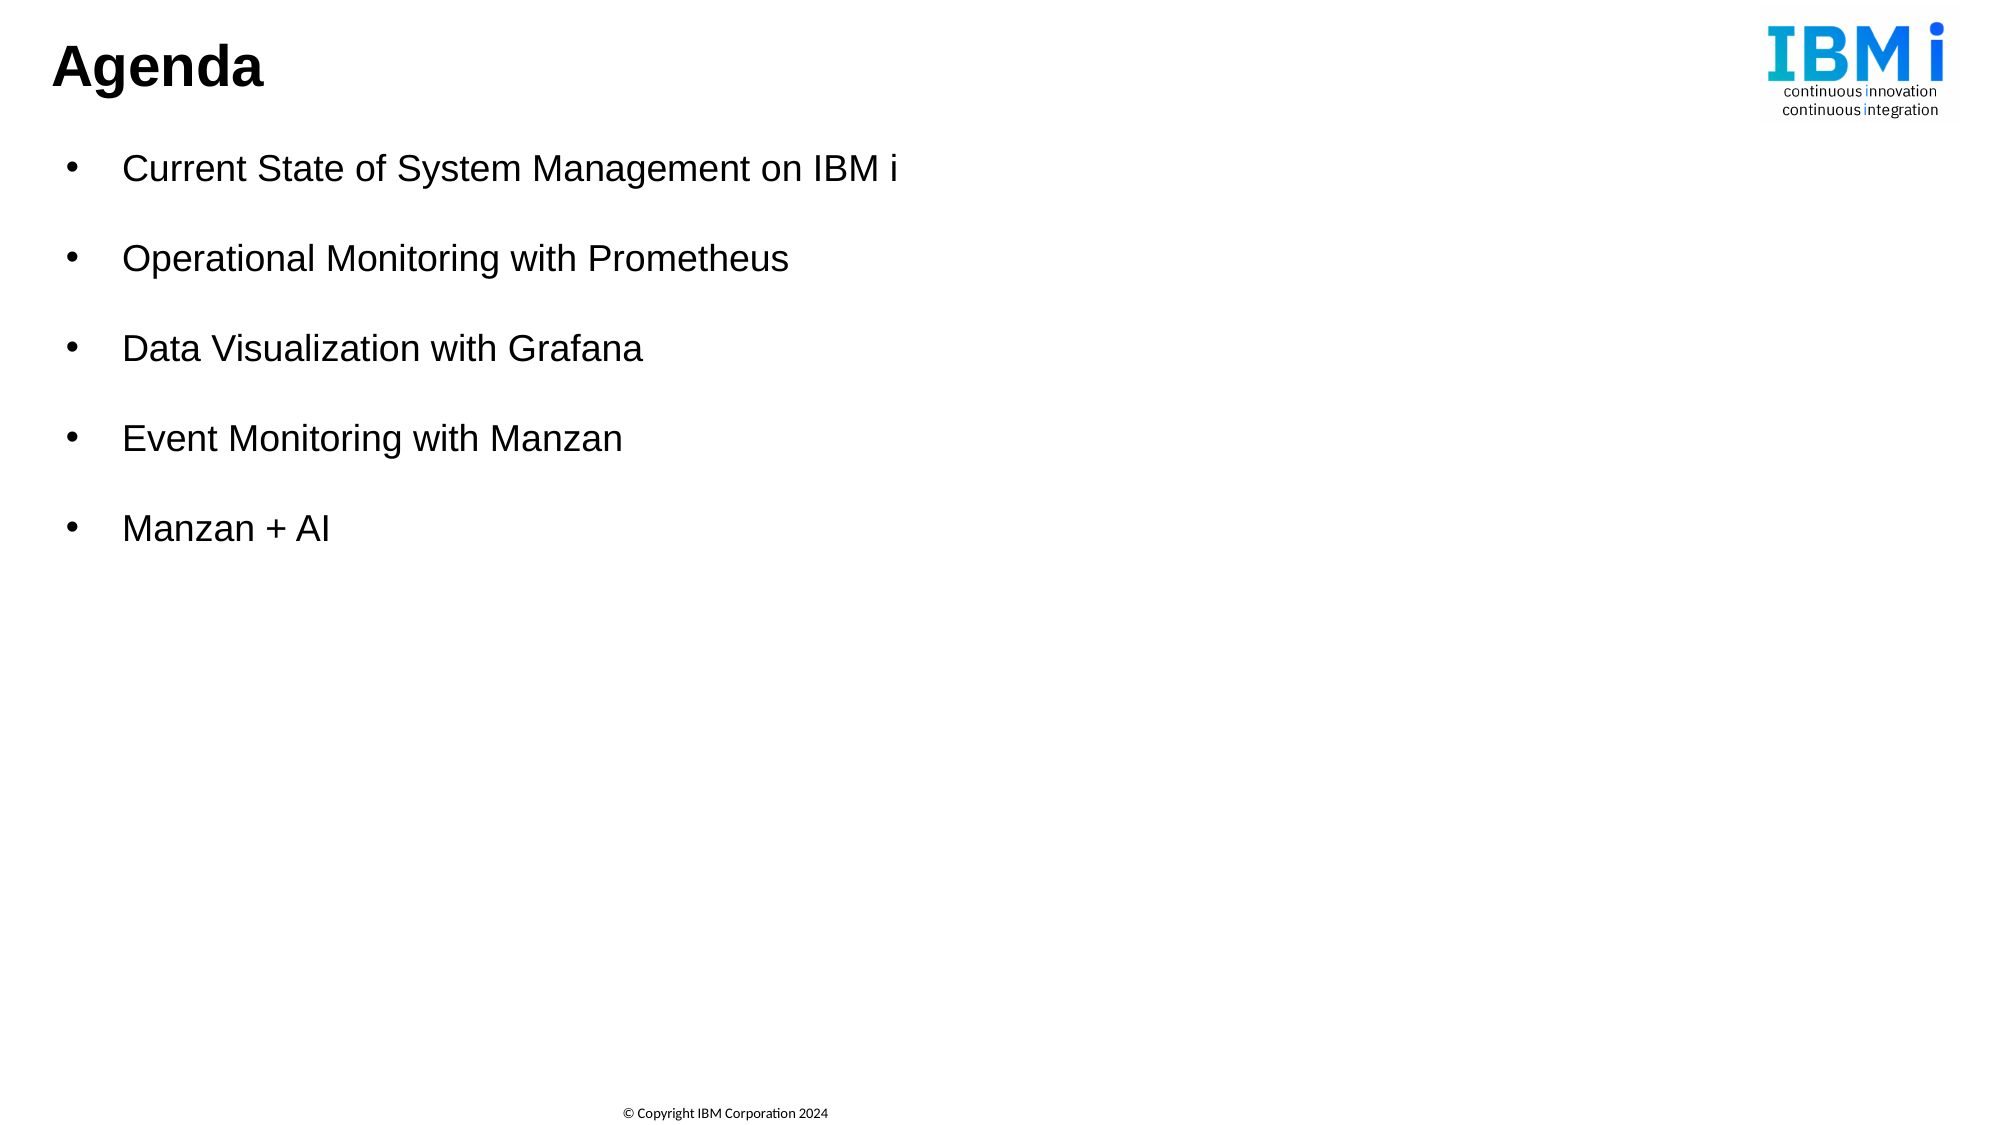

# Agenda
Current State of System Management on IBM i

Operational Monitoring with Prometheus

Data Visualization with Grafana

Event Monitoring with Manzan

Manzan + AI